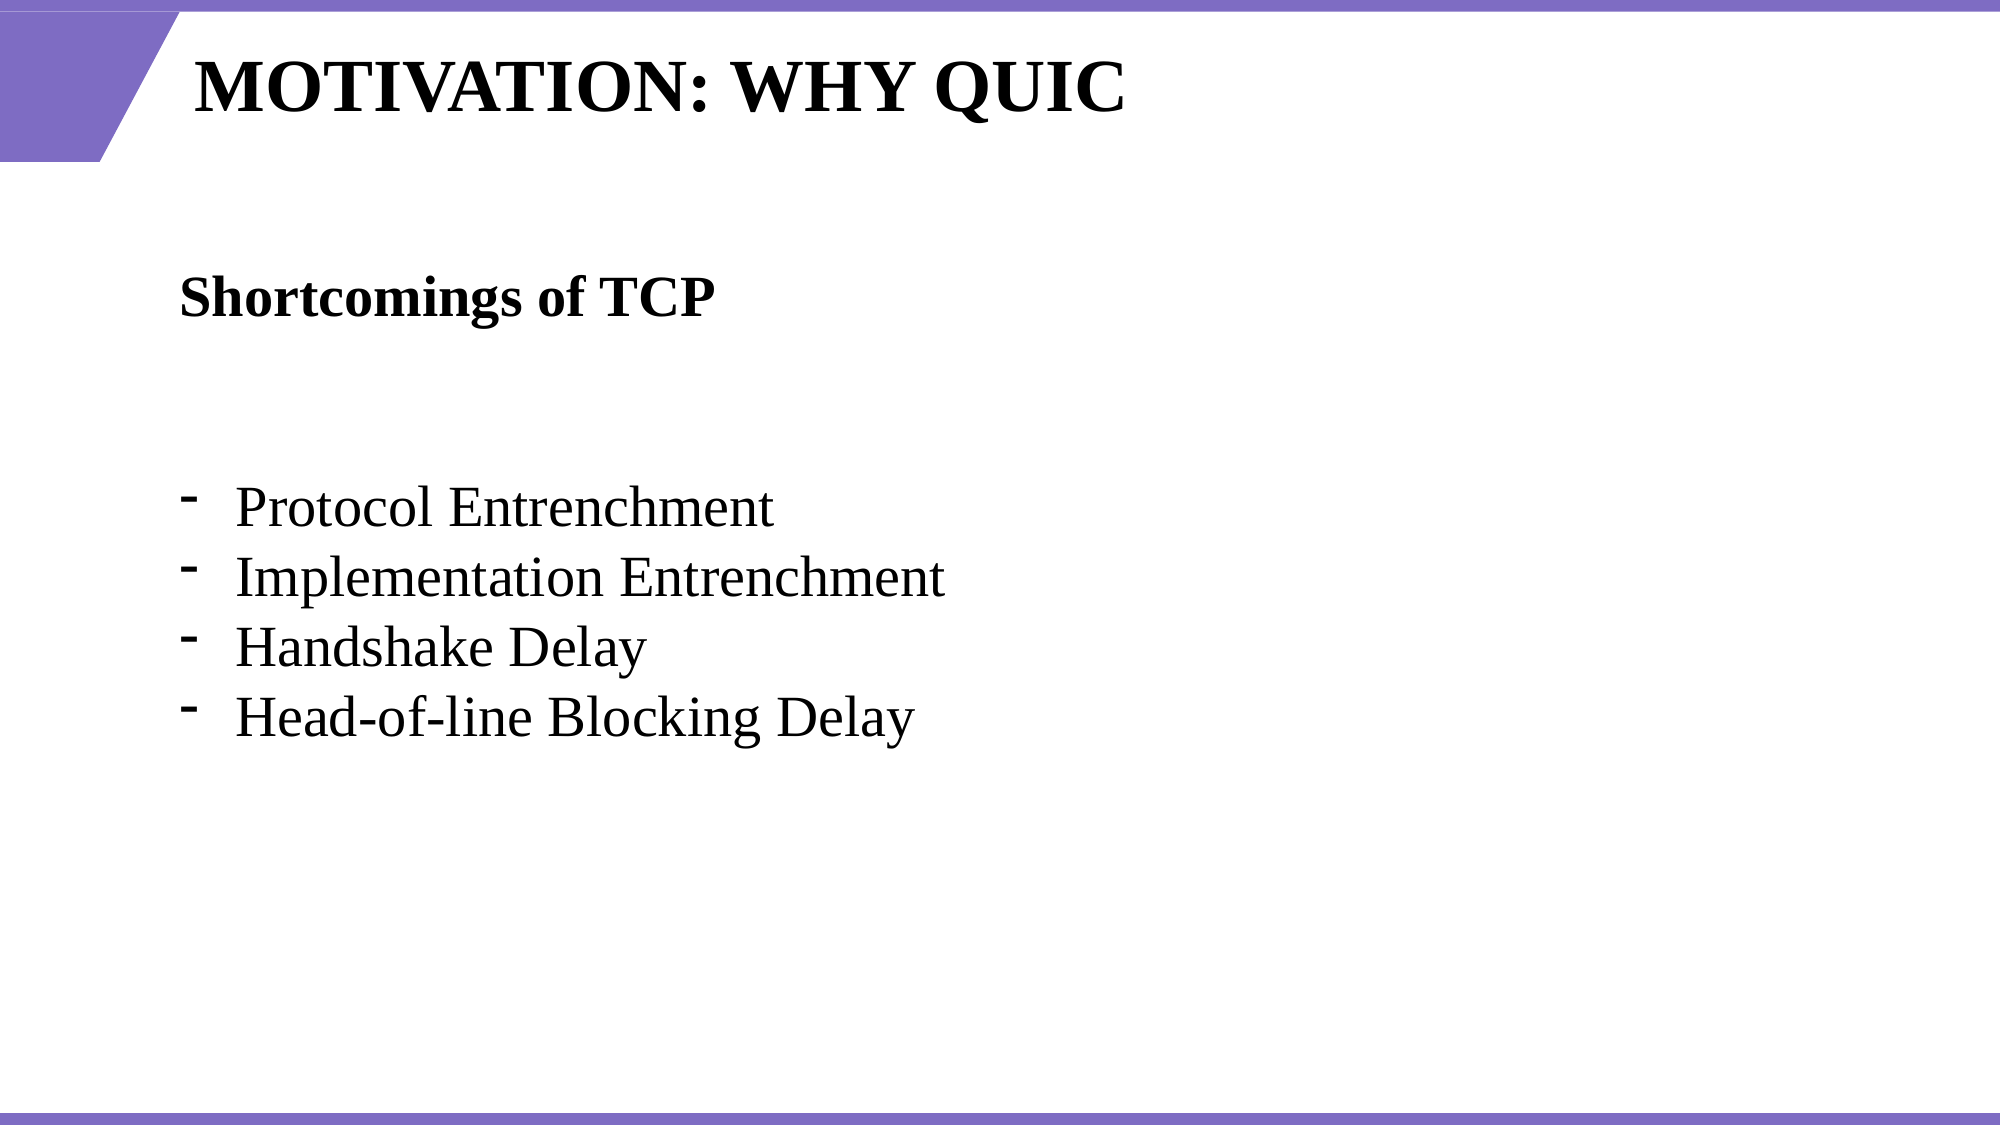

# MOTIVATION: WHY QUIC
Shortcomings of TCP

Protocol Entrenchment
Implementation Entrenchment
Handshake Delay
Head-of-line Blocking Delay